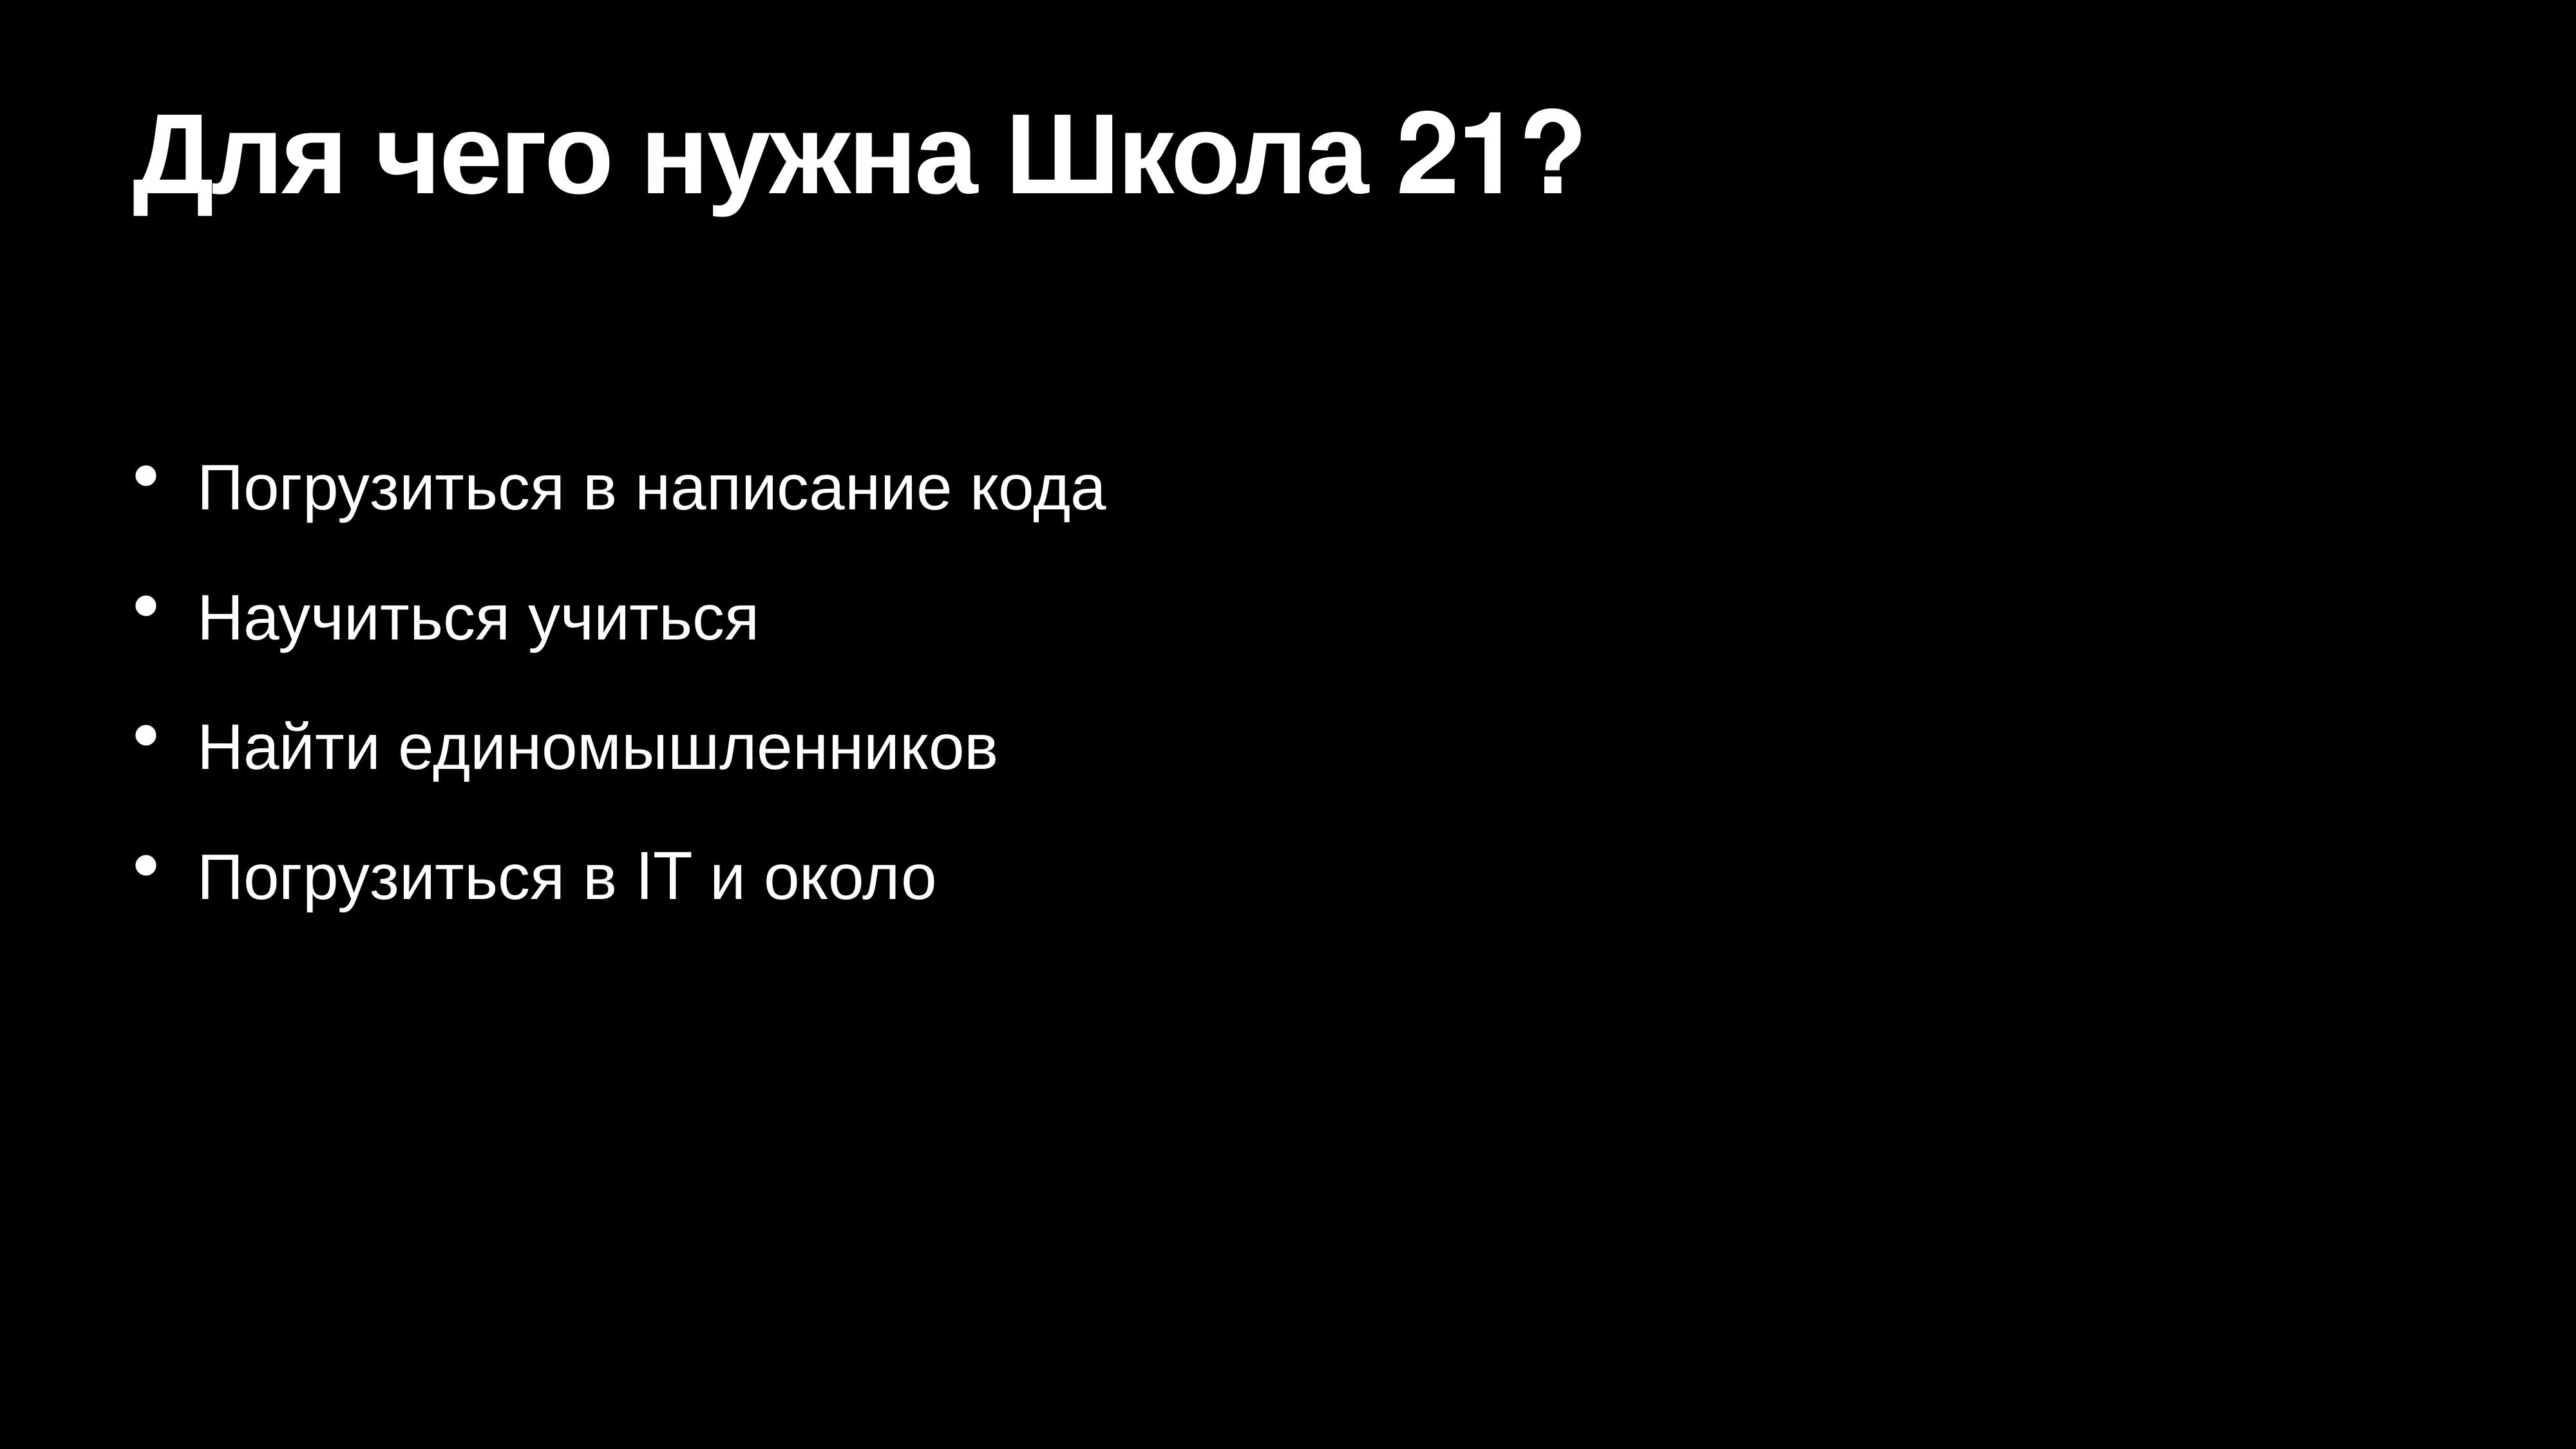

# Для чего нужна Школа 21?

Погрузиться в написание кода
Научиться учиться
Найти единомышленников
Погрузиться в IT и около